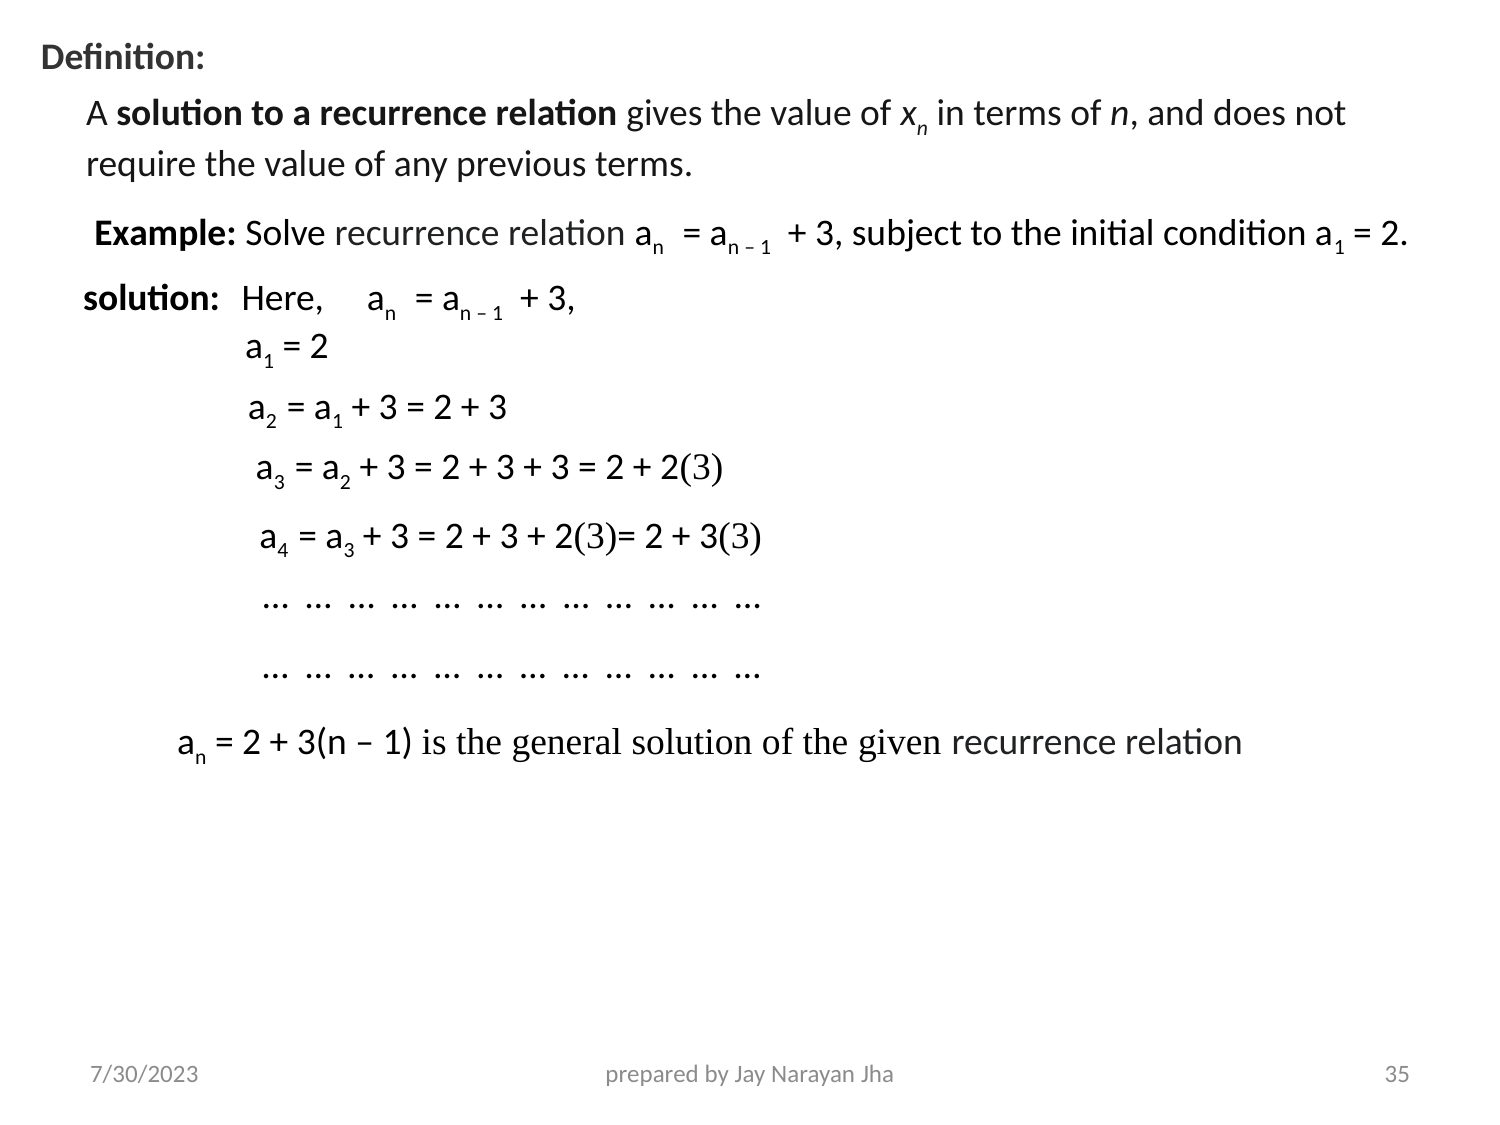

Definition:
A solution to a recurrence relation gives the value of xn​ in terms of n, and does not require the value of any previous terms.
Example: Solve recurrence relation an   = an – 1  + 3, subject to the initial condition a1 = 2.
solution:
Here,
an   = an – 1  + 3,
a1 = 2
a2  = a1 + 3 = 2 + 3
a3  = a2 + 3 = 2 + 3 + 3 = 2 + 2(3)
a4  = a3 + 3 = 2 + 3 + 2(3)= 2 + 3(3)
…  …  …  …  …  …  …  …  …  …  …  …
…  …  …  …  …  …  …  …  …  …  …  …
an = 2 + 3(n – 1) is the general solution of the given recurrence relation
7/30/2023
prepared by Jay Narayan Jha
35